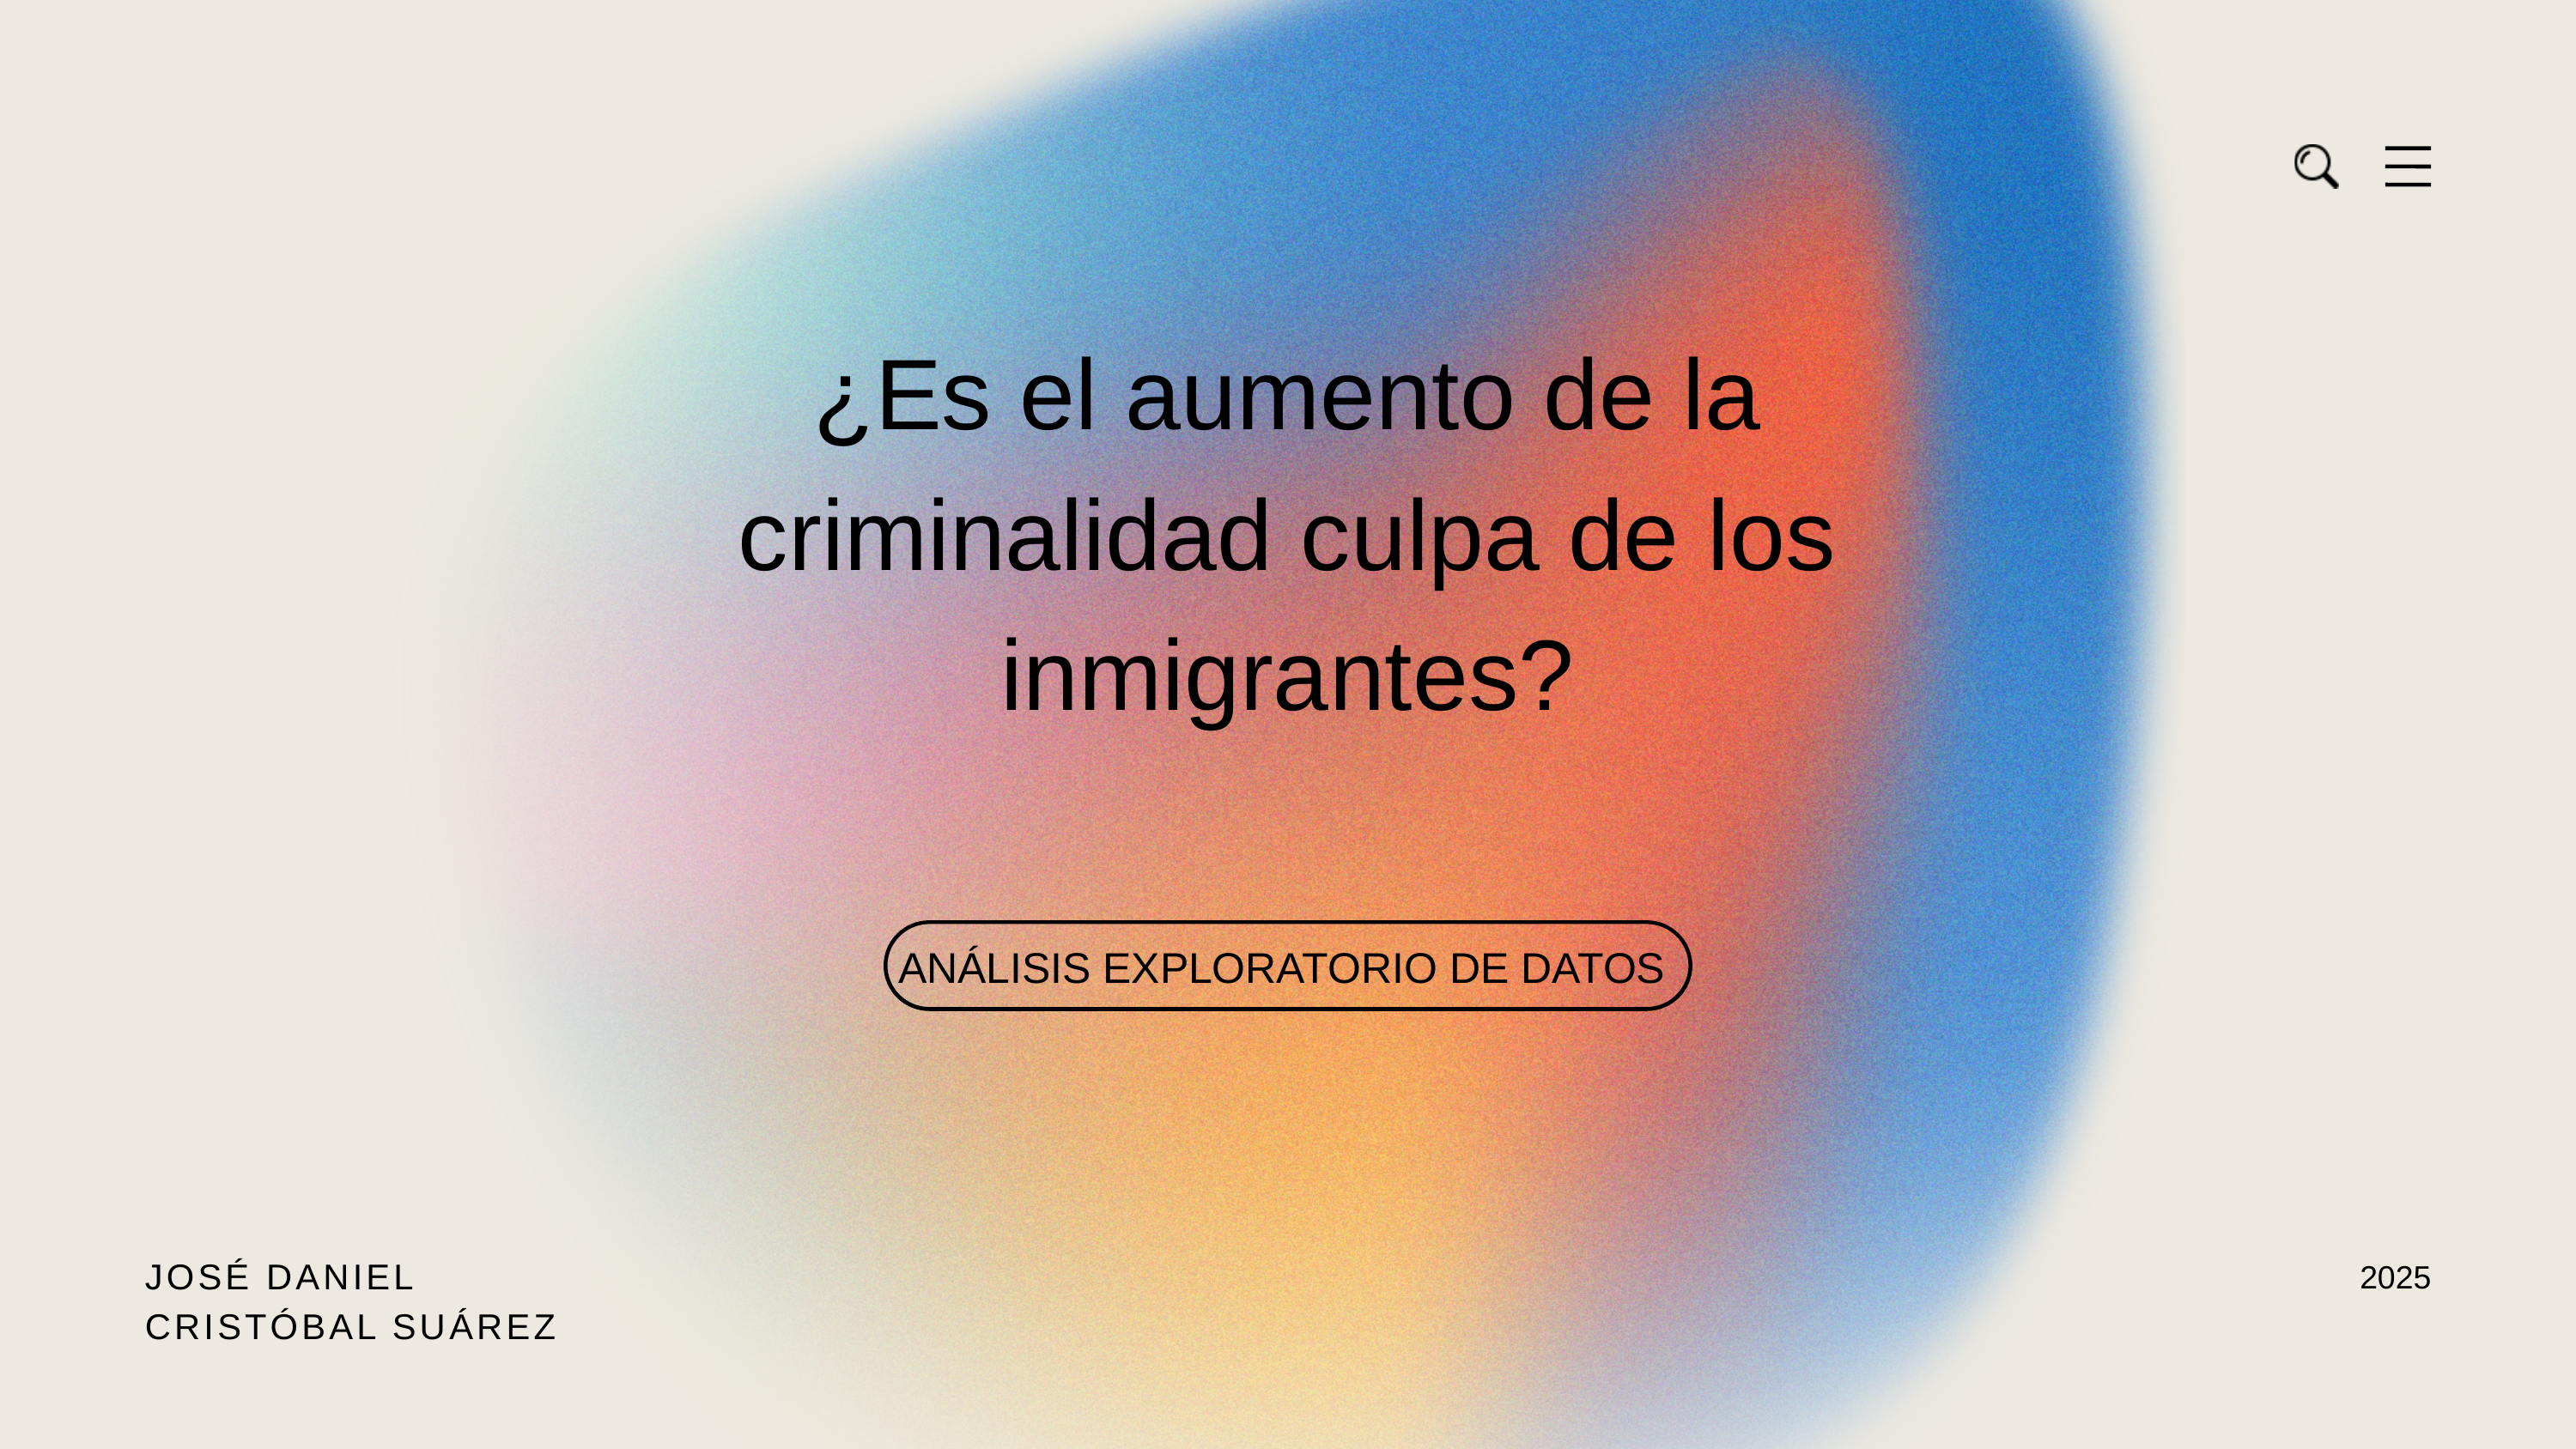

¿Es el aumento de la criminalidad culpa de los inmigrantes?

ANÁLISIS EXPLORATORIO DE DATOS
JOSÉ DANIEL CRISTÓBAL SUÁREZ
2025